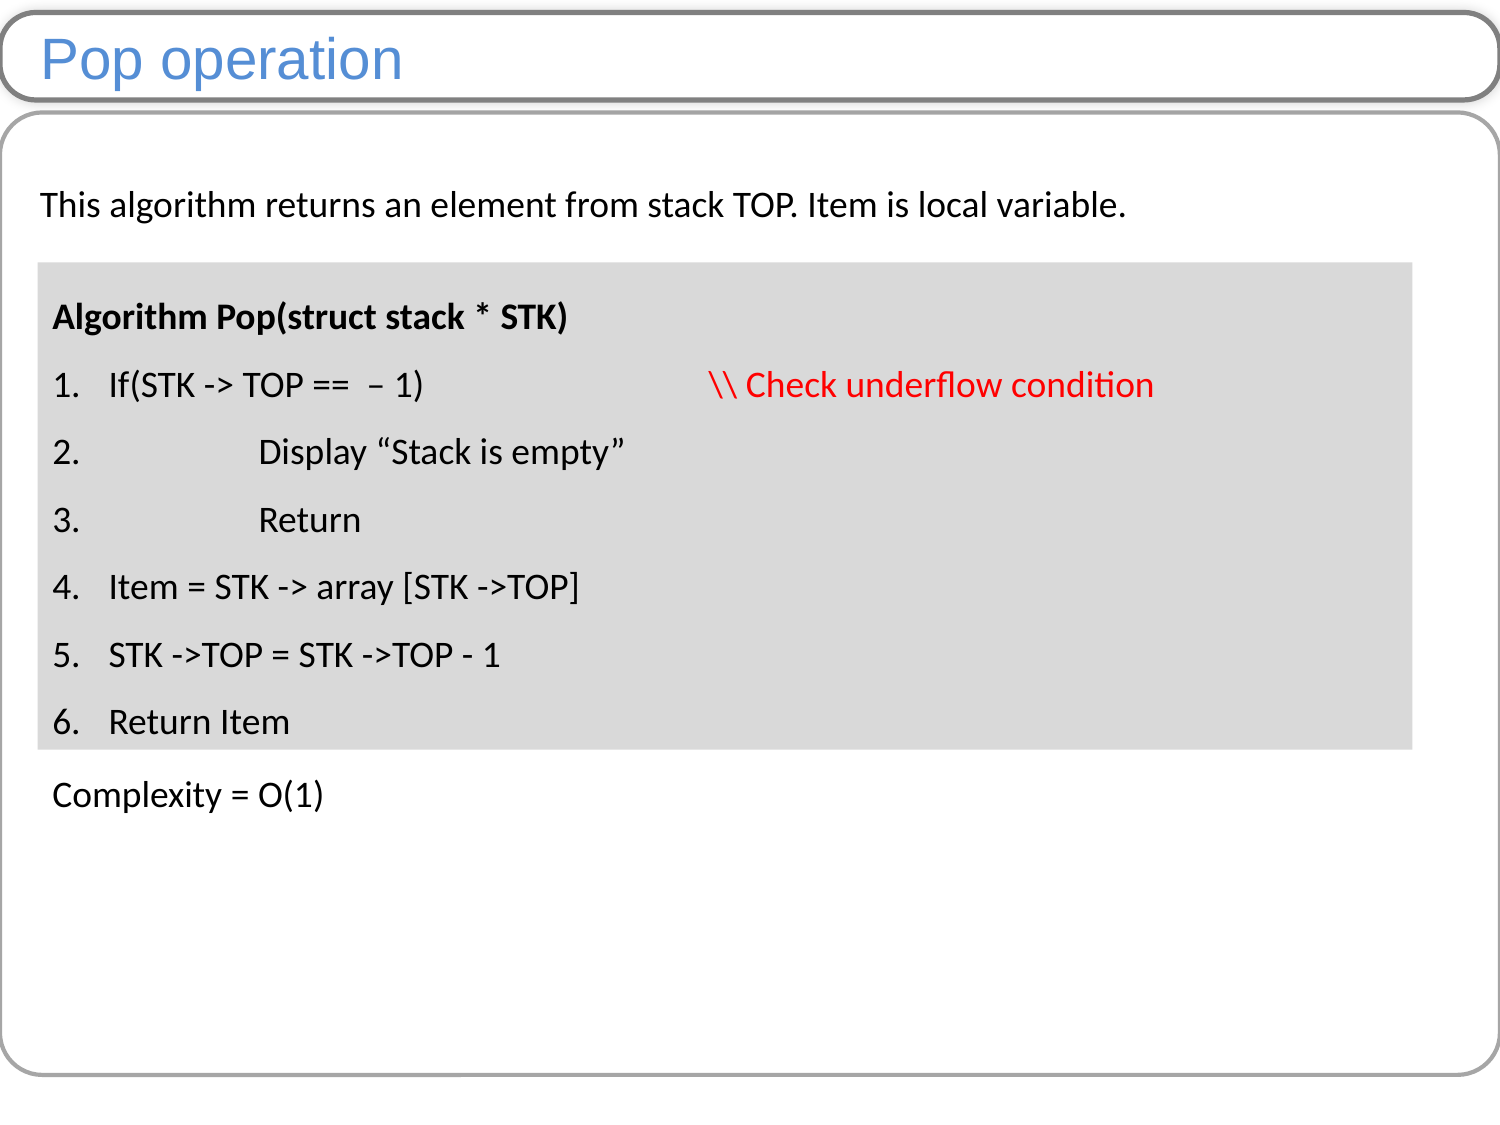

Pop operation

This algorithm returns an element from stack TOP. Item is local variable.

Algorithm Pop(struct stack * STK)
If(STK -> TOP ==  – 1) 		\\ Check underflow condition
 	Display “Stack is empty”
 	Return
Item = STK -> array [STK ->TOP]
STK ->TOP = STK ->TOP - 1
Return Item
Complexity = O(1)